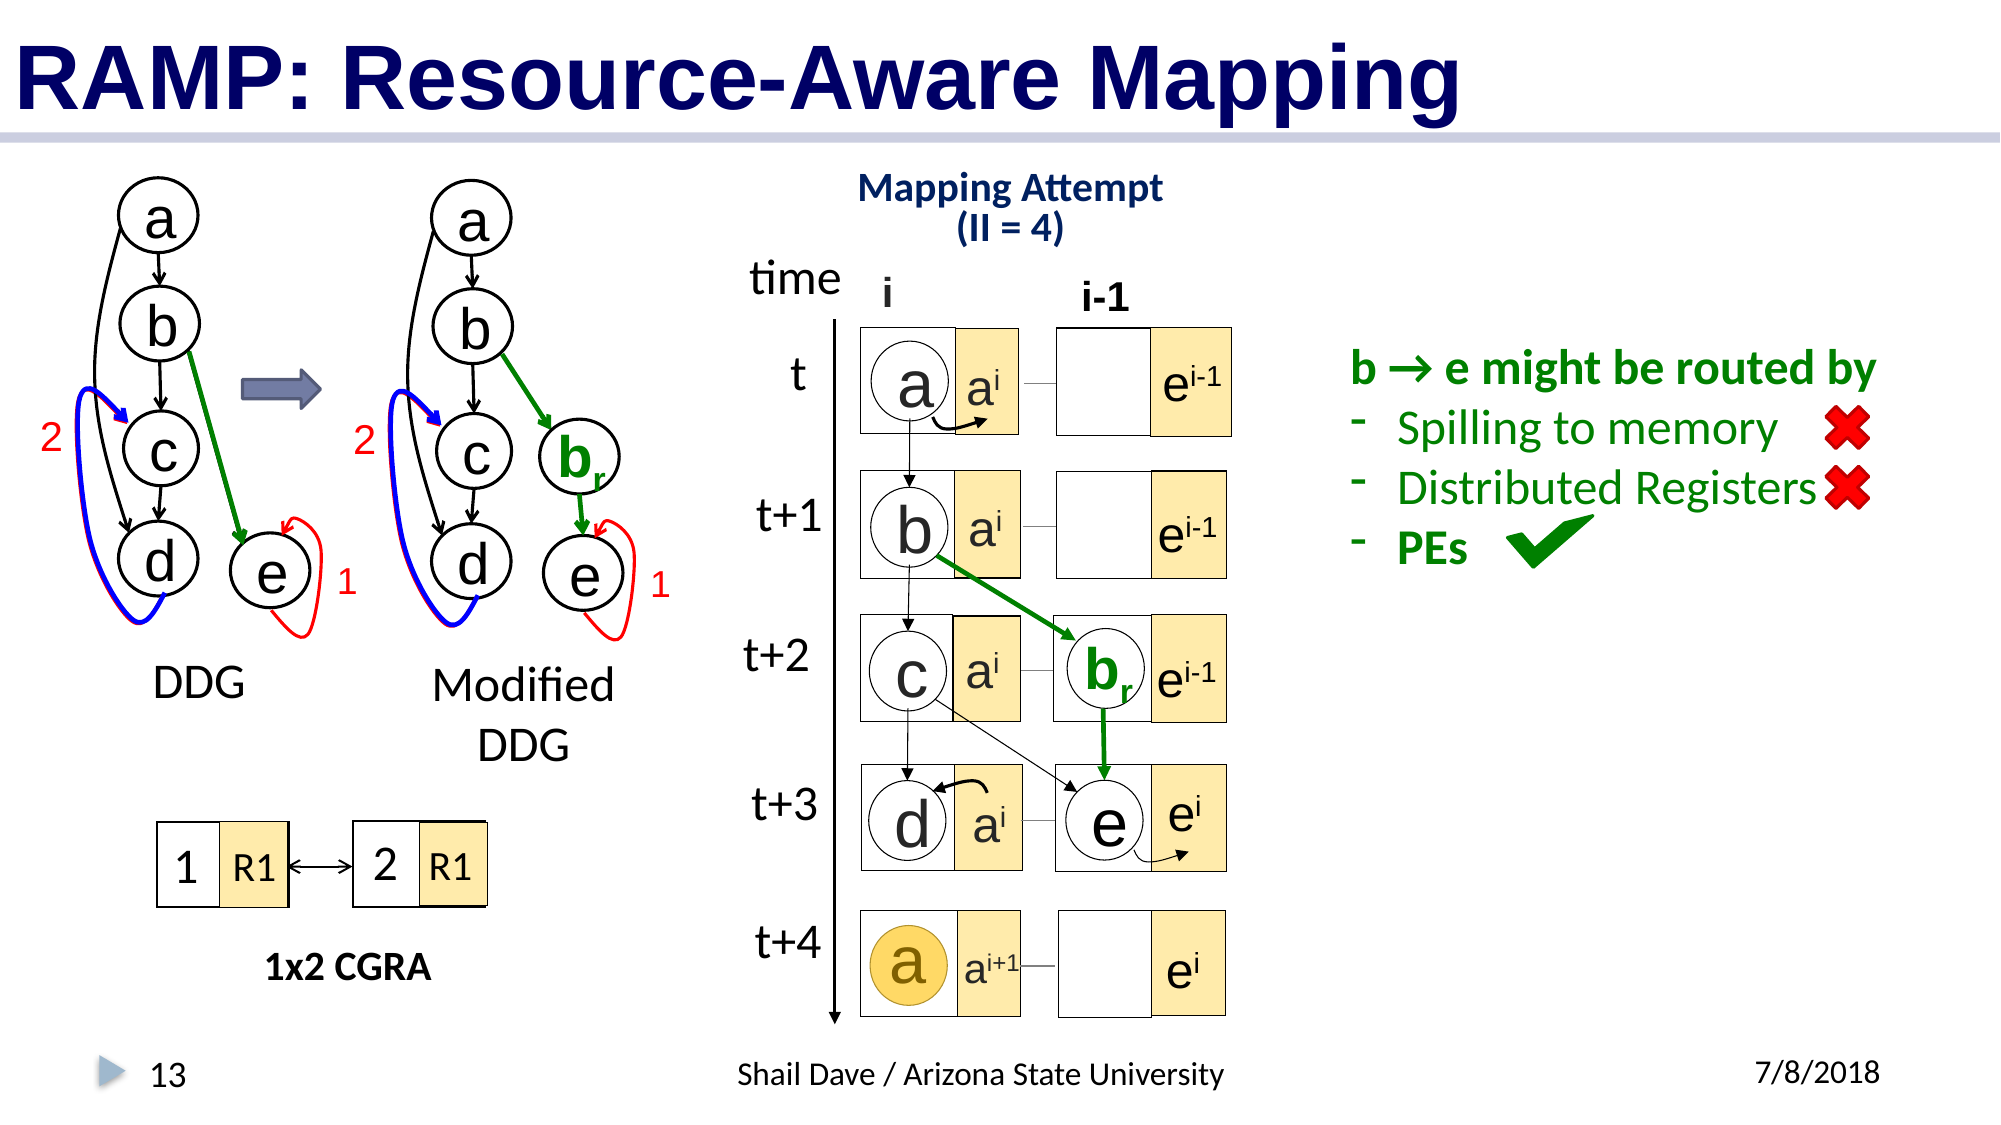

# RAMP: Resource-Aware Mapping
Mapping Attempt
(II = 4)
a
a

b

br
c

d
Modified
DDG
e

time
i
i-1
b
b → e might be routed by
Spilling to memory
Distributed Registers
PEs

t
a
ei-1
ai

2
2
c

t+1

b
ai
ei-1

d
e
1
1
t+2

br

ai
c
ei-1
DDG
t+3

ei
e
d

ai

2
1

R1

R1
1x2 CGRA

t+4
a

ei
ai+1
13
7/8/2018